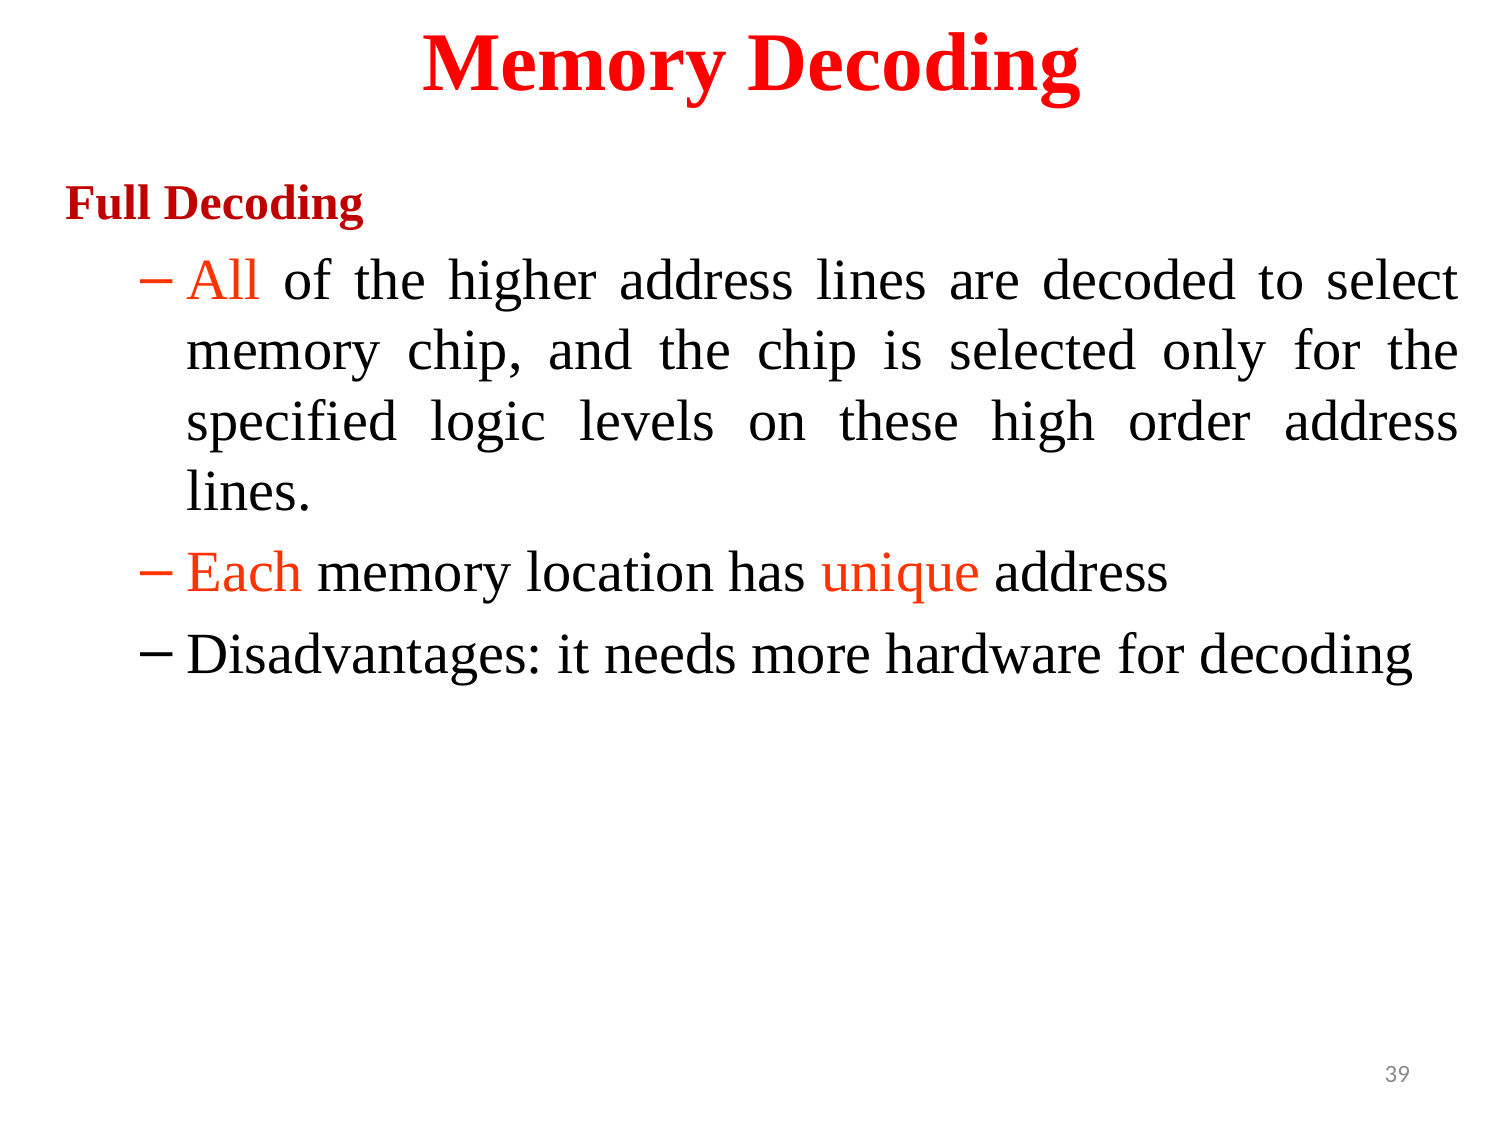

Memory Decoding
Full Decoding
All of the higher address lines are decoded to select memory chip, and the chip is selected only for the specified logic levels on these high order address lines.
Each memory location has unique address
Disadvantages: it needs more hardware for decoding

39